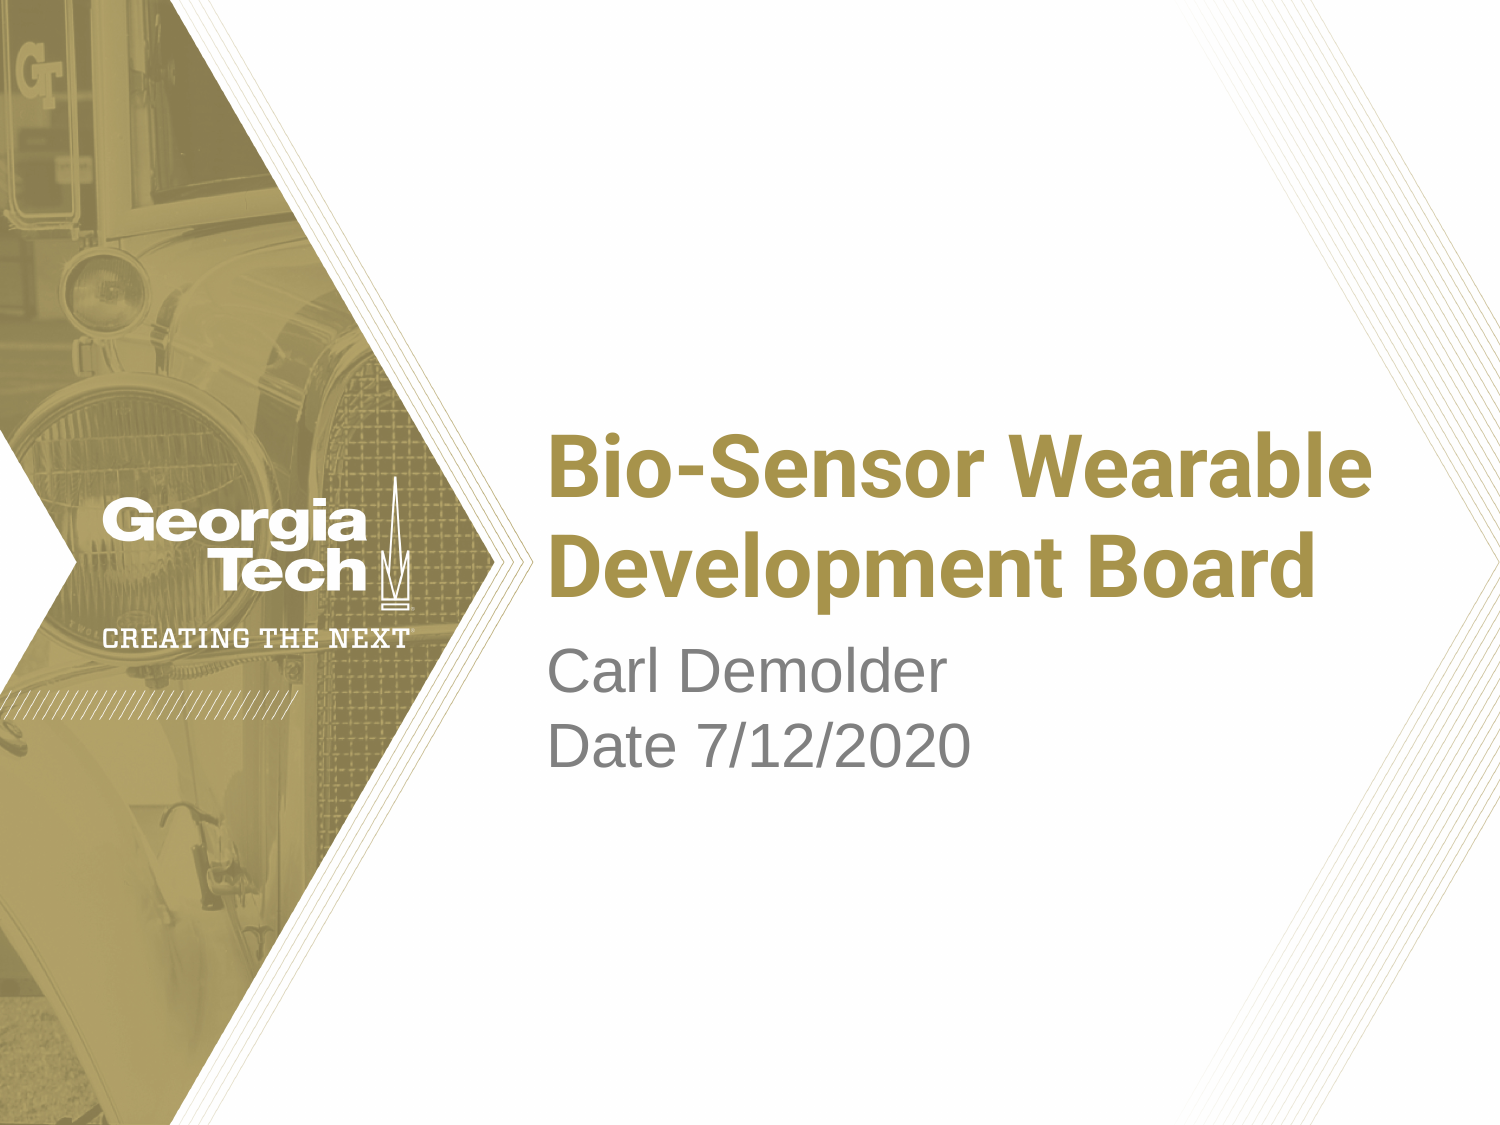

# Bio-Sensor Wearable Development Board
Carl Demolder
Date 7/12/2020